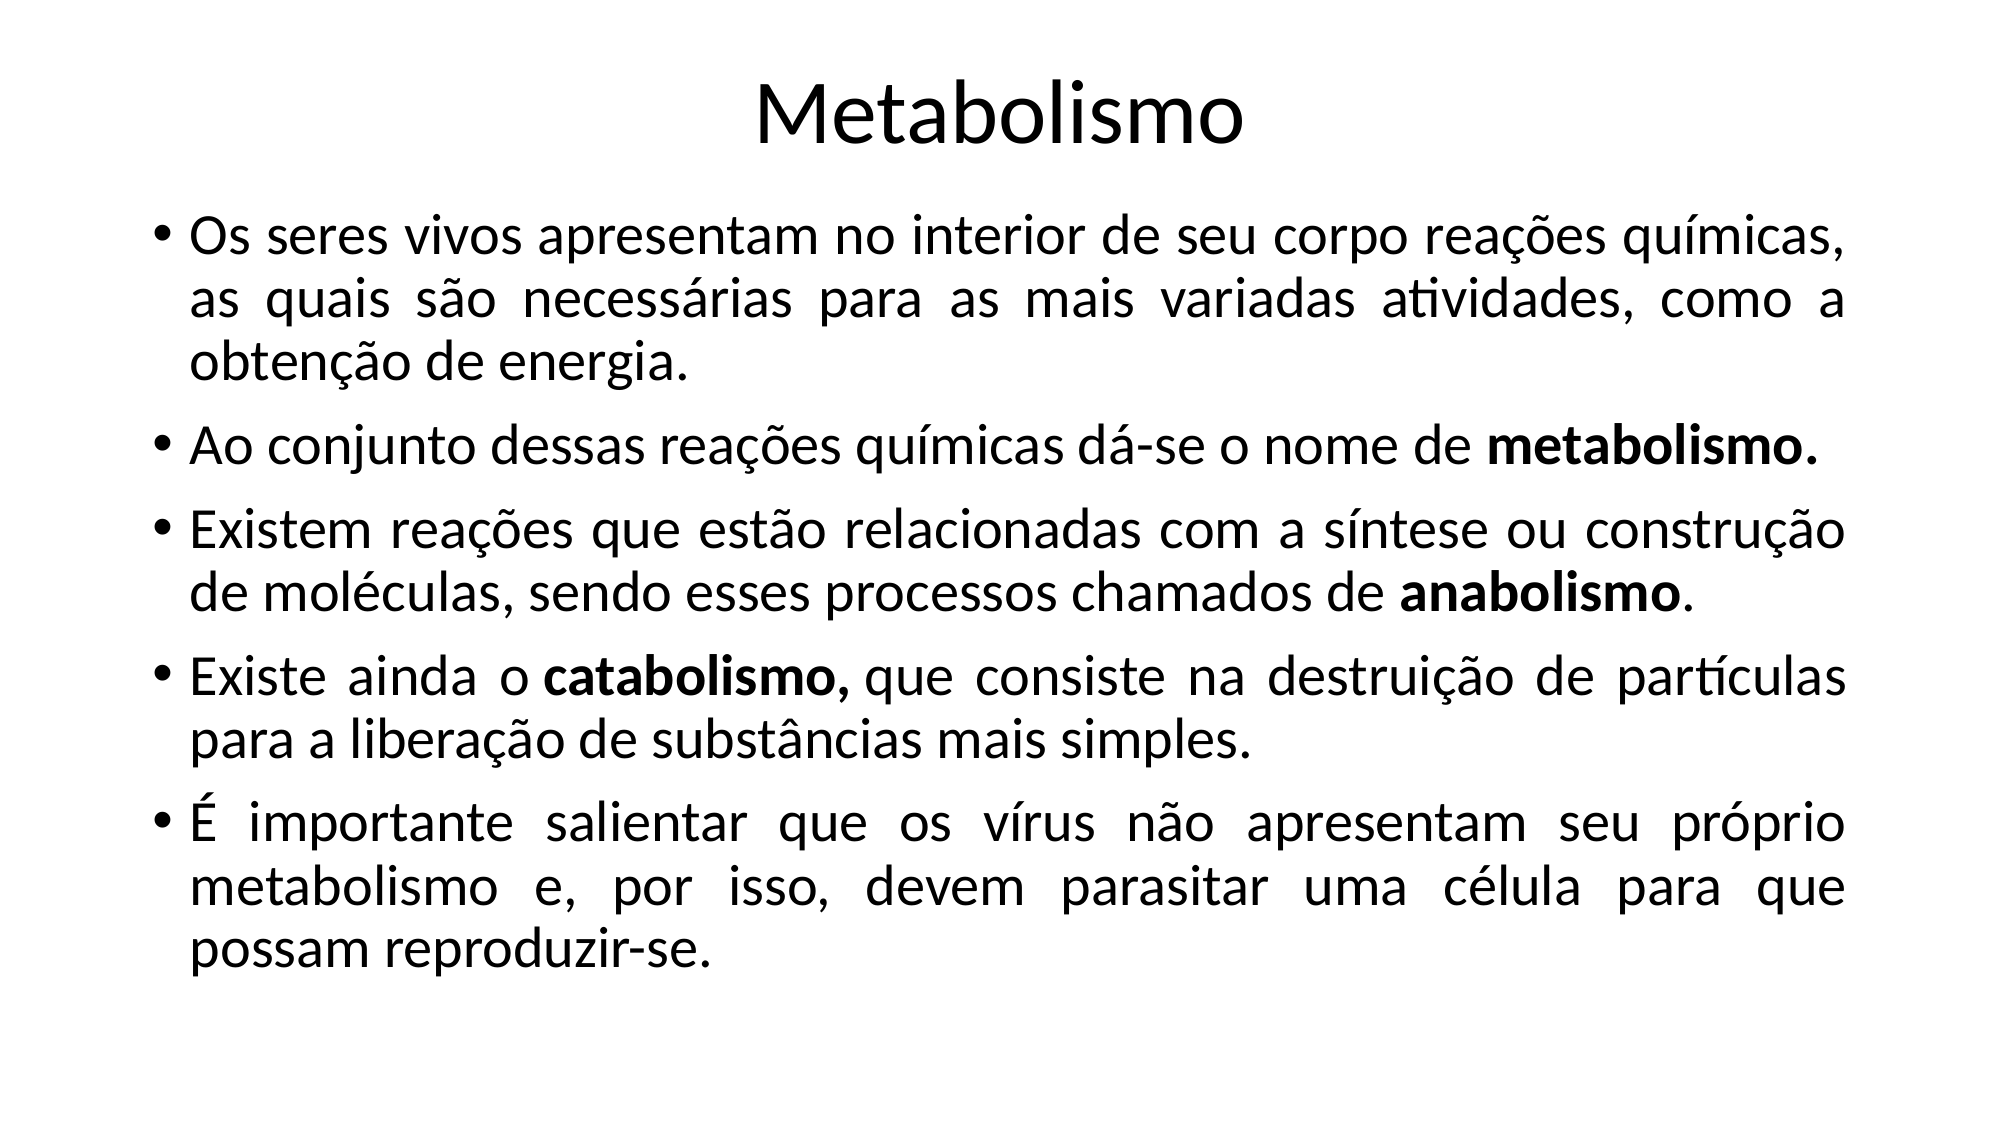

# Metabolismo
Os seres vivos apresentam no interior de seu corpo reações químicas, as quais são necessárias para as mais variadas atividades, como a obtenção de energia.
Ao conjunto dessas reações químicas dá-se o nome de metabolismo.
Existem reações que estão relacionadas com a síntese ou construção de moléculas, sendo esses processos chamados de anabolismo.
Existe ainda o catabolismo, que consiste na destruição de partículas para a liberação de substâncias mais simples.
É importante salientar que os vírus não apresentam seu próprio metabolismo e, por isso, devem parasitar uma célula para que possam reproduzir-se.